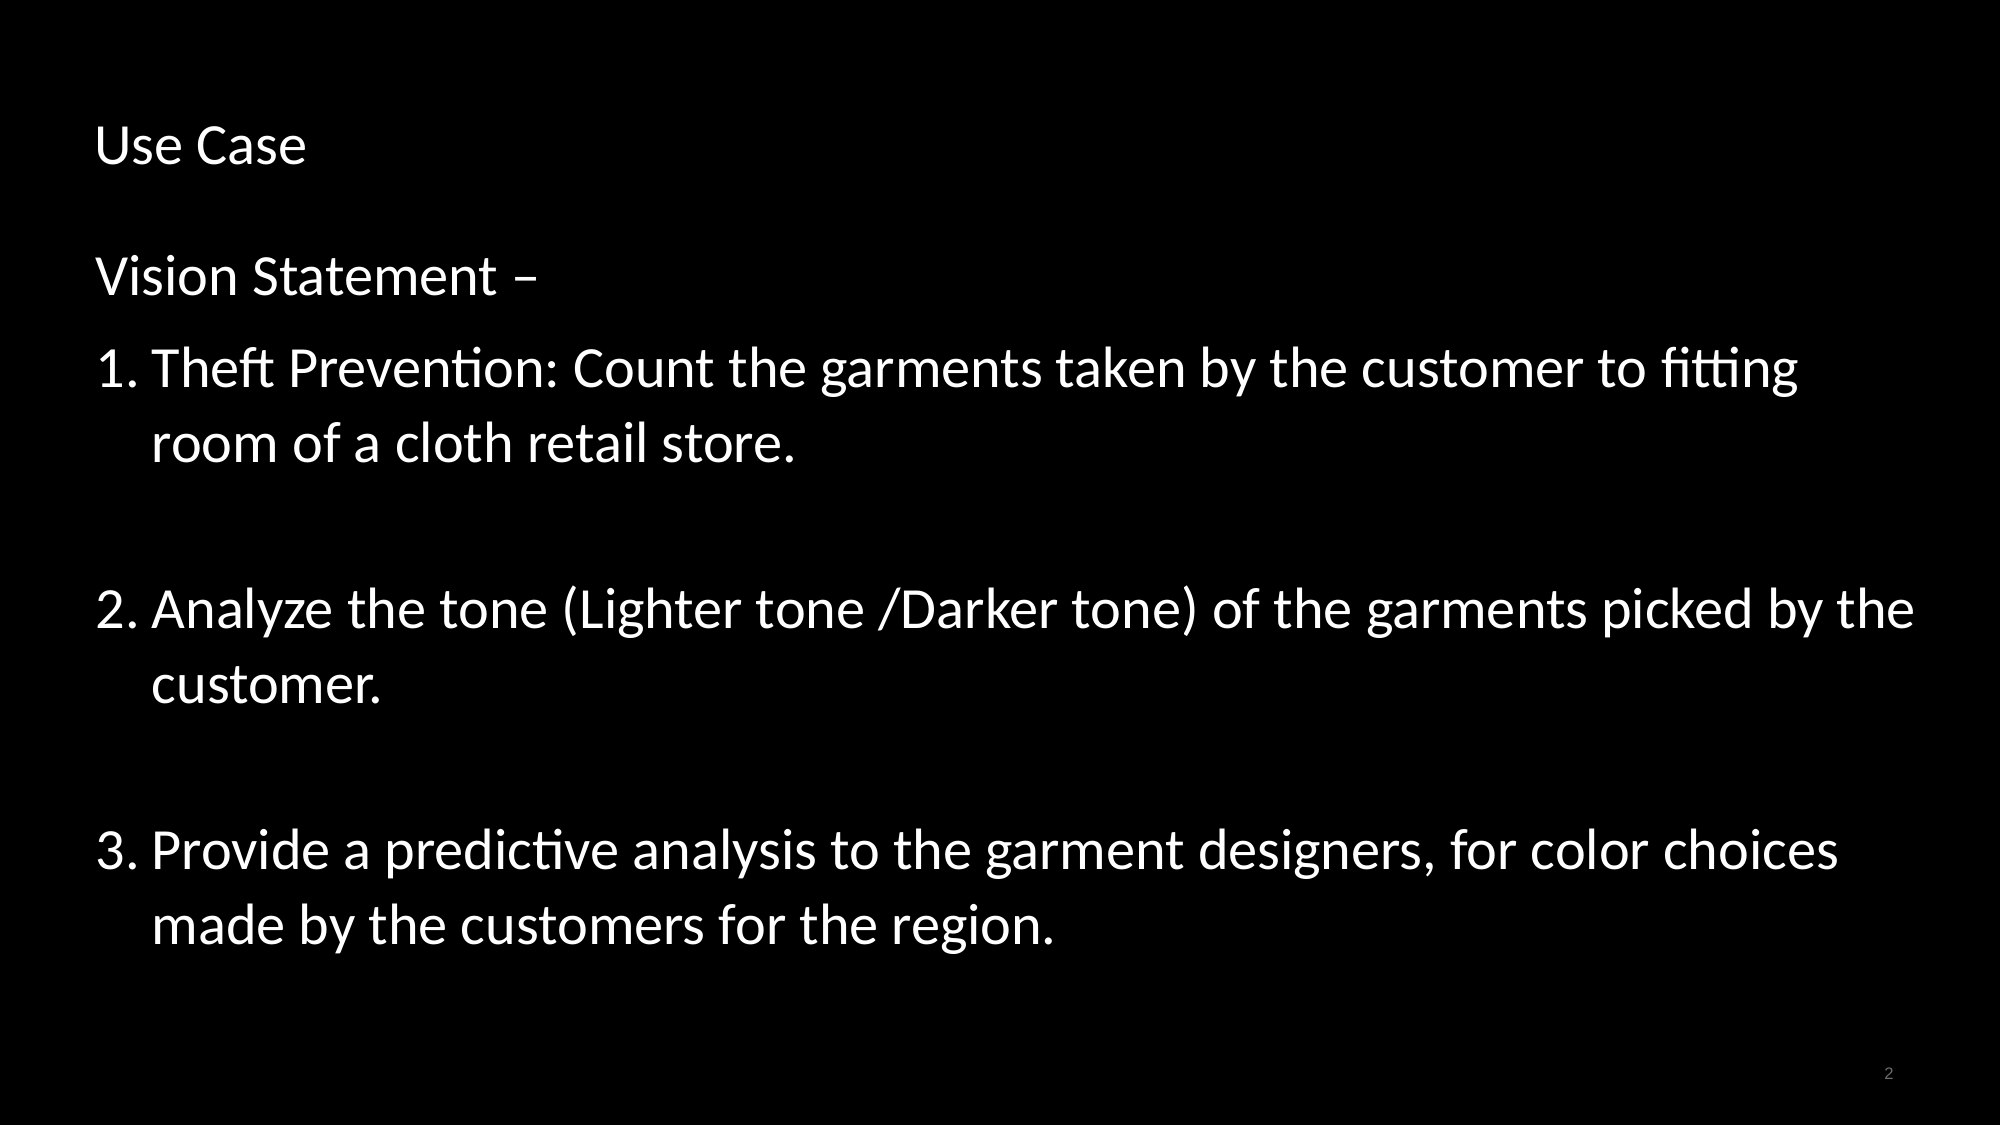

# Use Case
Vision Statement –
Theft Prevention: Count the garments taken by the customer to fitting room of a cloth retail store.
Analyze the tone (Lighter tone /Darker tone) of the garments picked by the customer.
Provide a predictive analysis to the garment designers, for color choices made by the customers for the region.

2